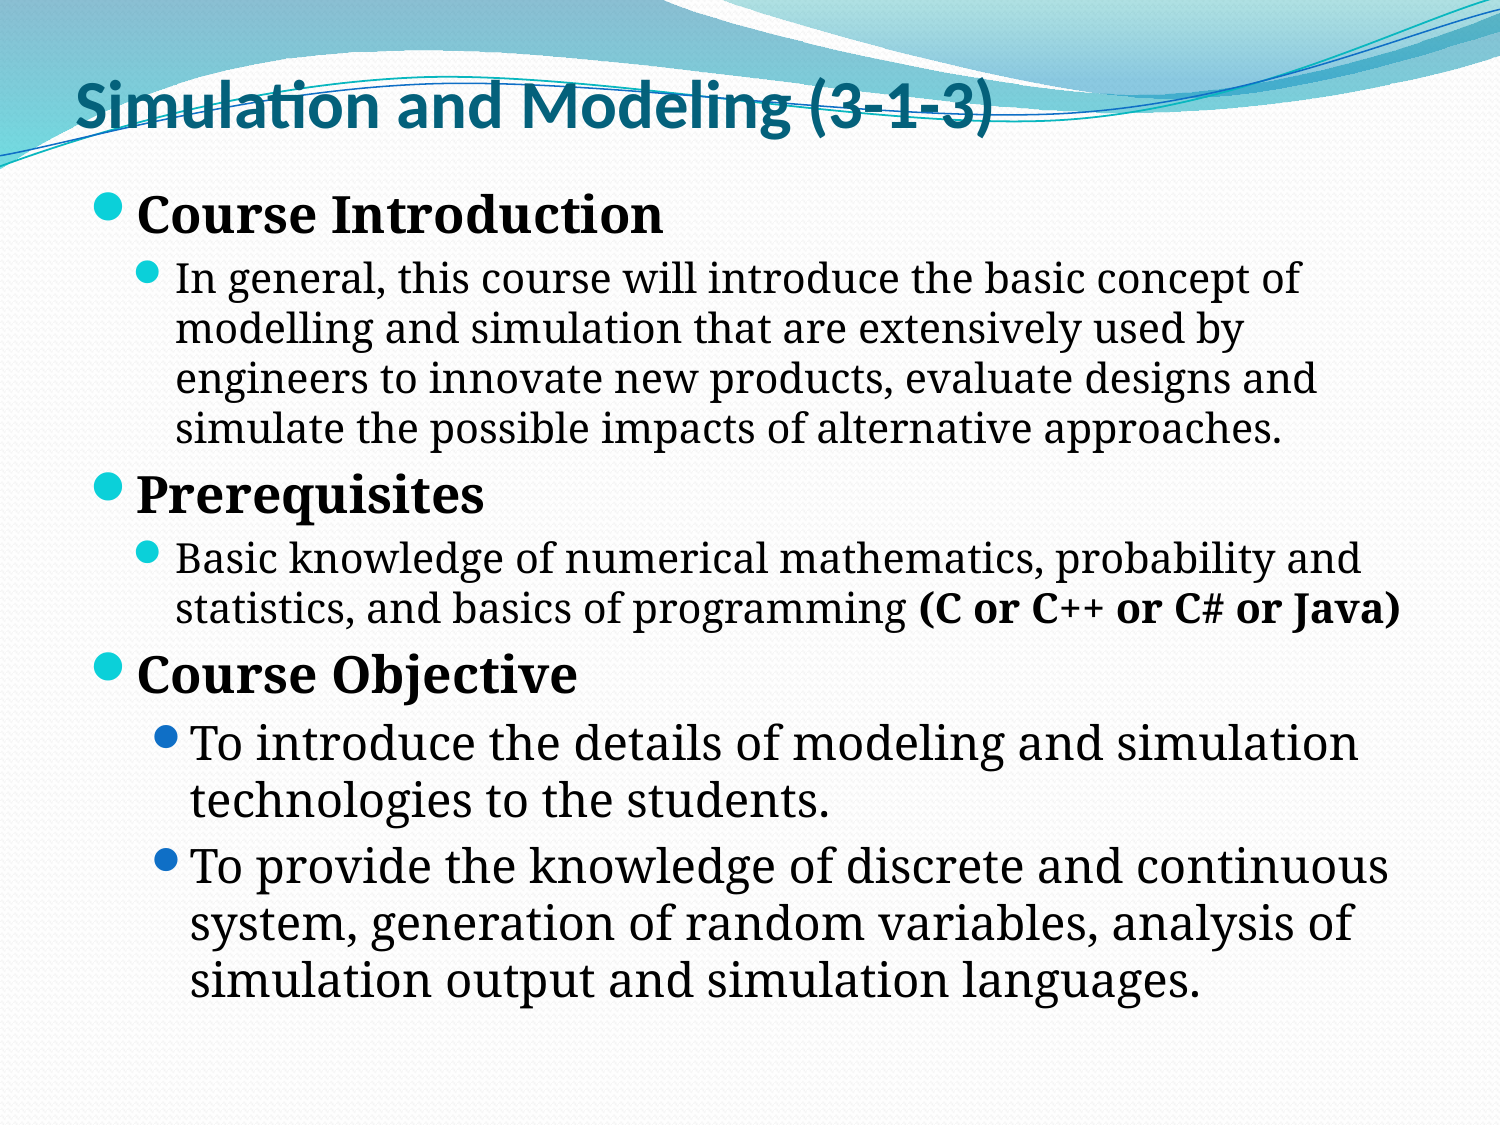

# Simulation and Modeling (3-1-3)
Course Introduction
In general, this course will introduce the basic concept of modelling and simulation that are extensively used by engineers to innovate new products, evaluate designs and simulate the possible impacts of alternative approaches.
Prerequisites
Basic knowledge of numerical mathematics, probability and statistics, and basics of programming (C or C++ or C# or Java)
Course Objective
To introduce the details of modeling and simulation technologies to the students.
To provide the knowledge of discrete and continuous system, generation of random variables, analysis of simulation output and simulation languages.